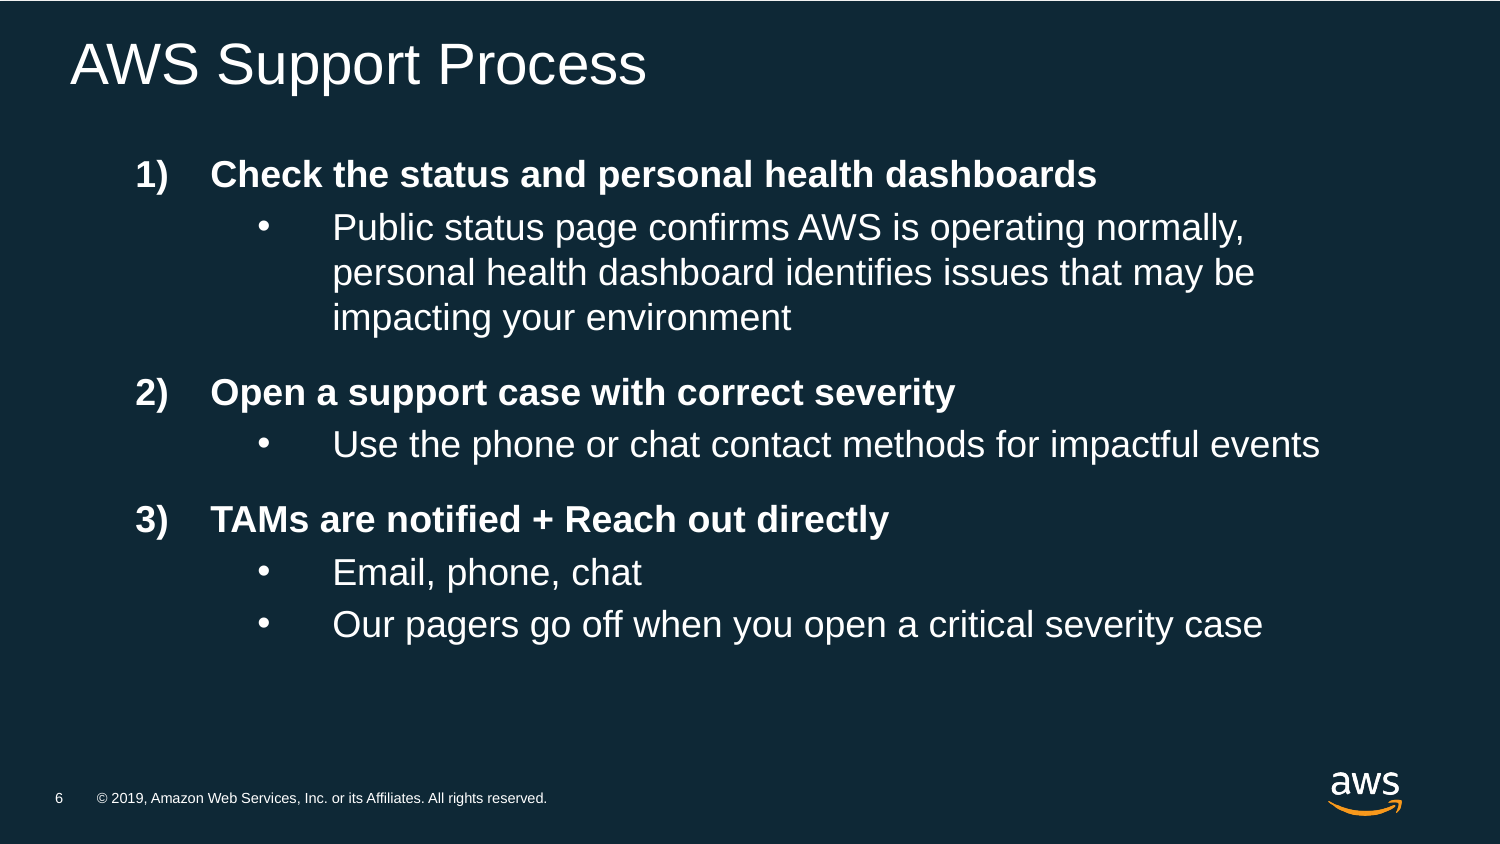

# AWS Support Process
Check the status and personal health dashboards
Public status page confirms AWS is operating normally, personal health dashboard identifies issues that may be impacting your environment
Open a support case with correct severity
Use the phone or chat contact methods for impactful events
TAMs are notified + Reach out directly
Email, phone, chat
Our pagers go off when you open a critical severity case